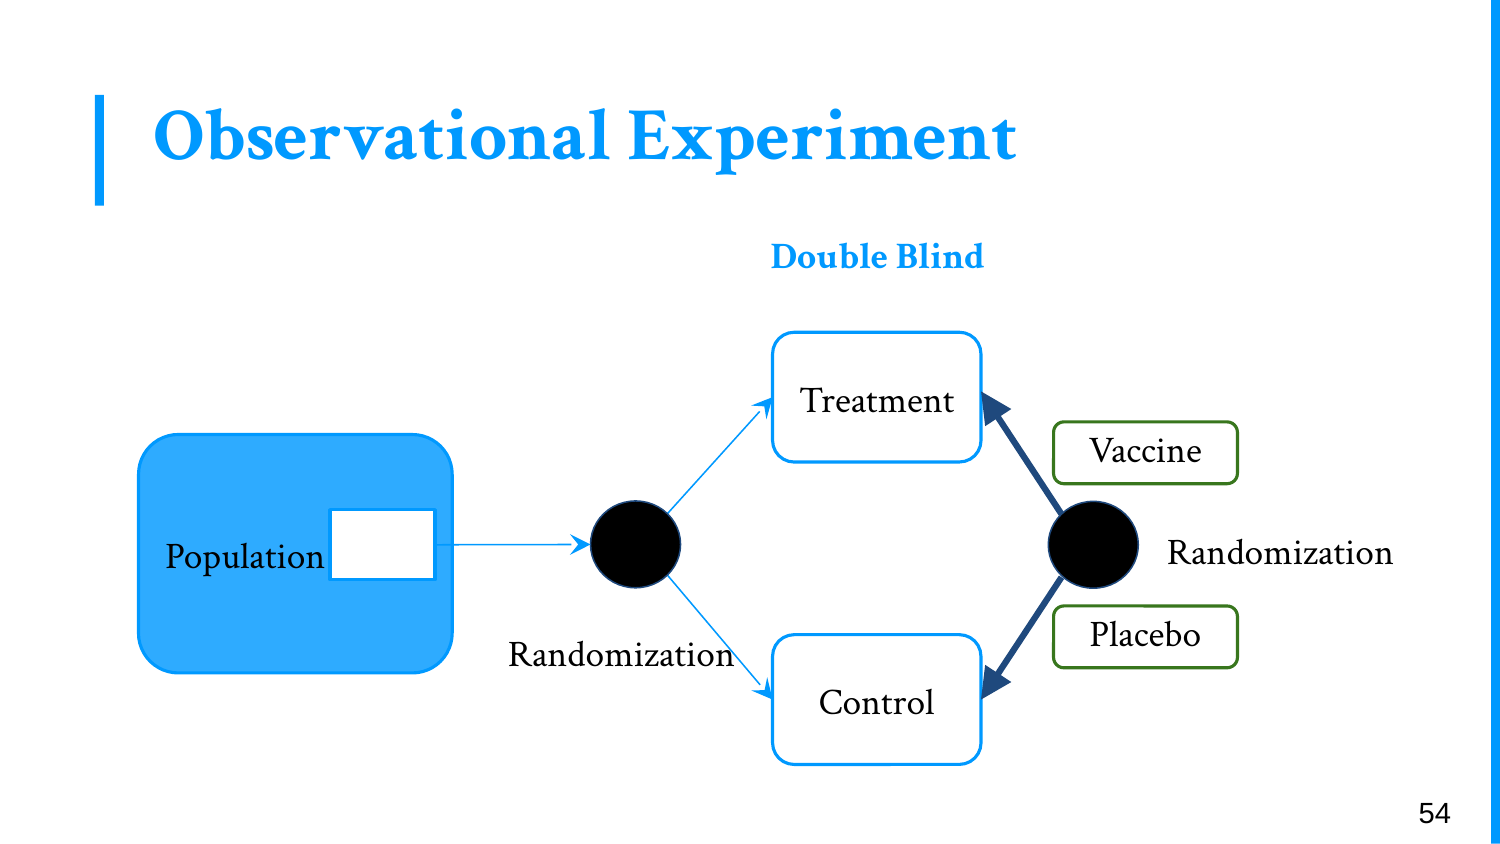

# Observational Experiment

Double Blind
Treatment

Vaccine
Population

Randomization

Randomization
Placebo
Control
54